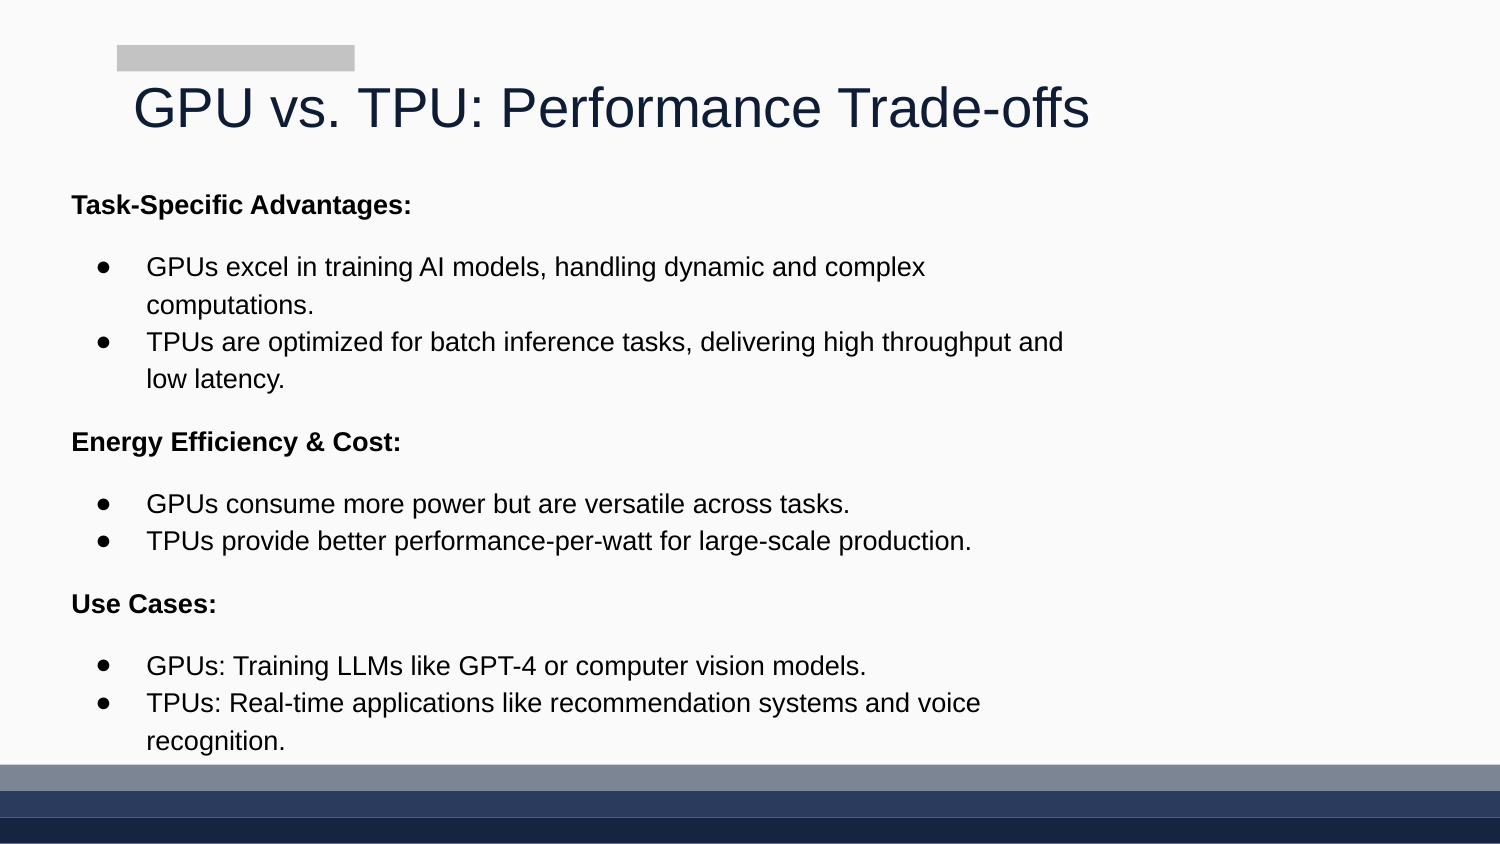

# GPU vs. TPU: Performance Trade-offs

Task-Specific Advantages:
GPUs excel in training AI models, handling dynamic and complex computations.
TPUs are optimized for batch inference tasks, delivering high throughput and low latency.
Energy Efficiency & Cost:
GPUs consume more power but are versatile across tasks.
TPUs provide better performance-per-watt for large-scale production.
Use Cases:
GPUs: Training LLMs like GPT-4 or computer vision models.
TPUs: Real-time applications like recommendation systems and voice recognition.